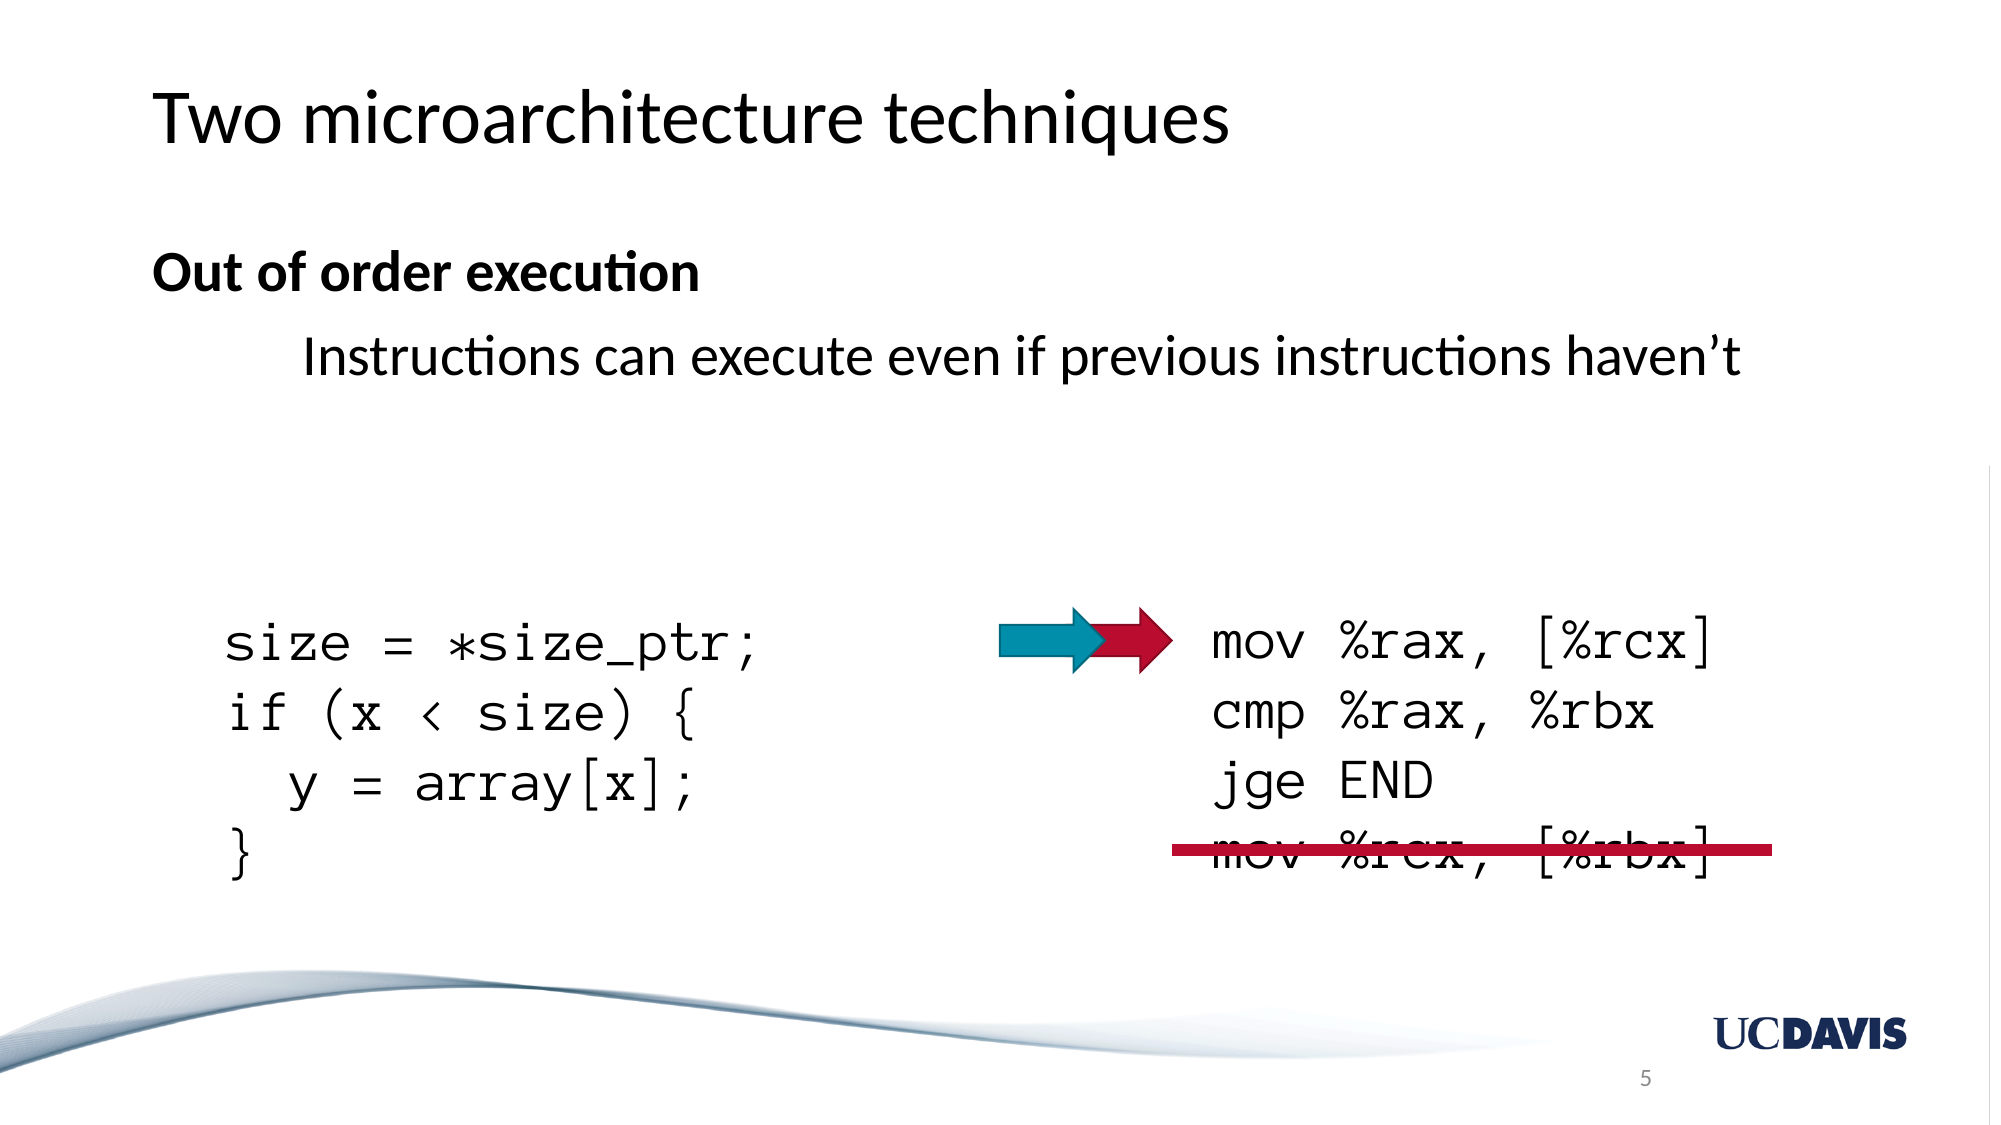

# Two microarchitecture techniques
Out of order execution
	Instructions can execute even if previous instructions haven’t

mov %rax, [%rcx]
cmp %rax, %rbx
jge END
mov %rcx, [%rbx]
size = *size_ptr;
if (x < size) {
  y = array[x];
}

5